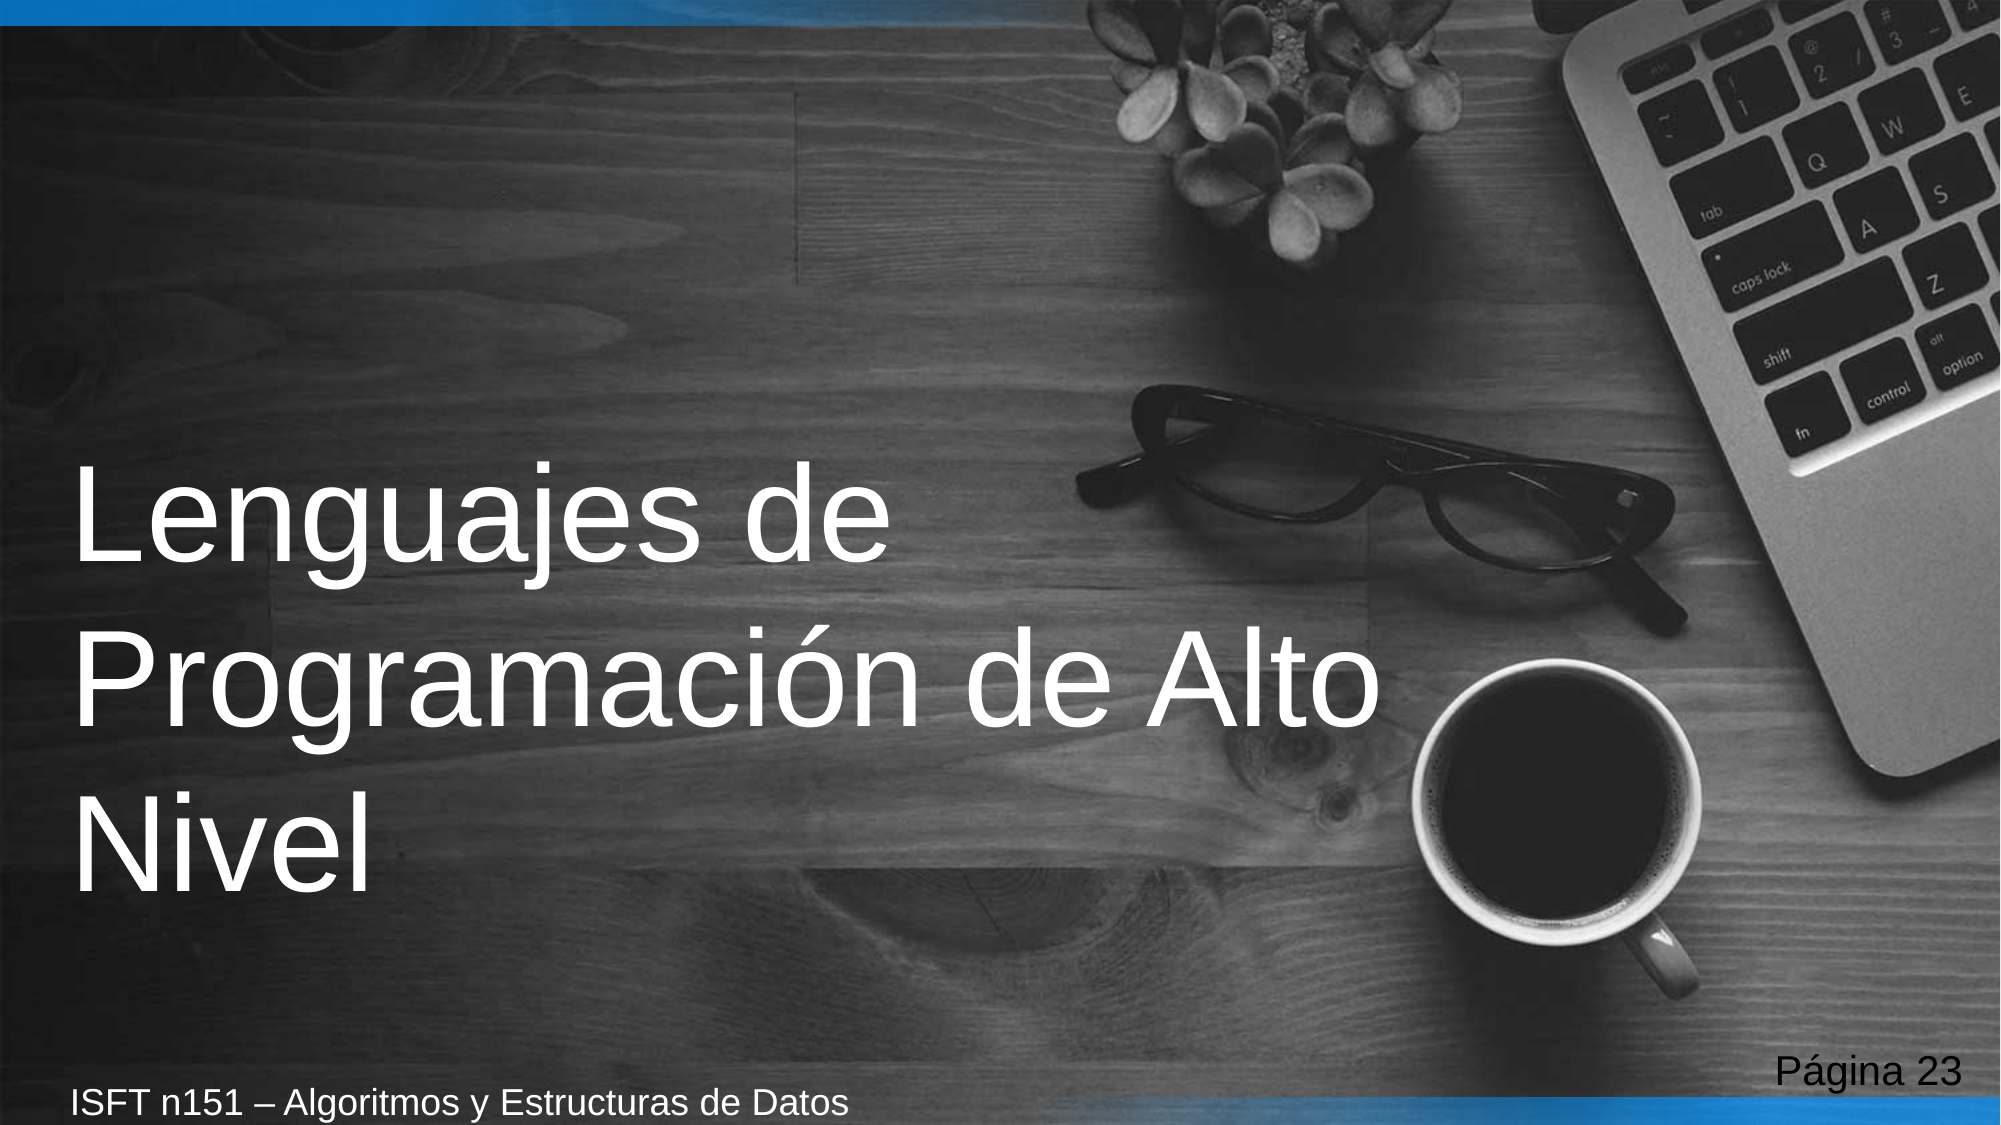

Lenguajes de Programación de Alto Nivel
Página 23
ISFT n151 – Algoritmos y Estructuras de Datos